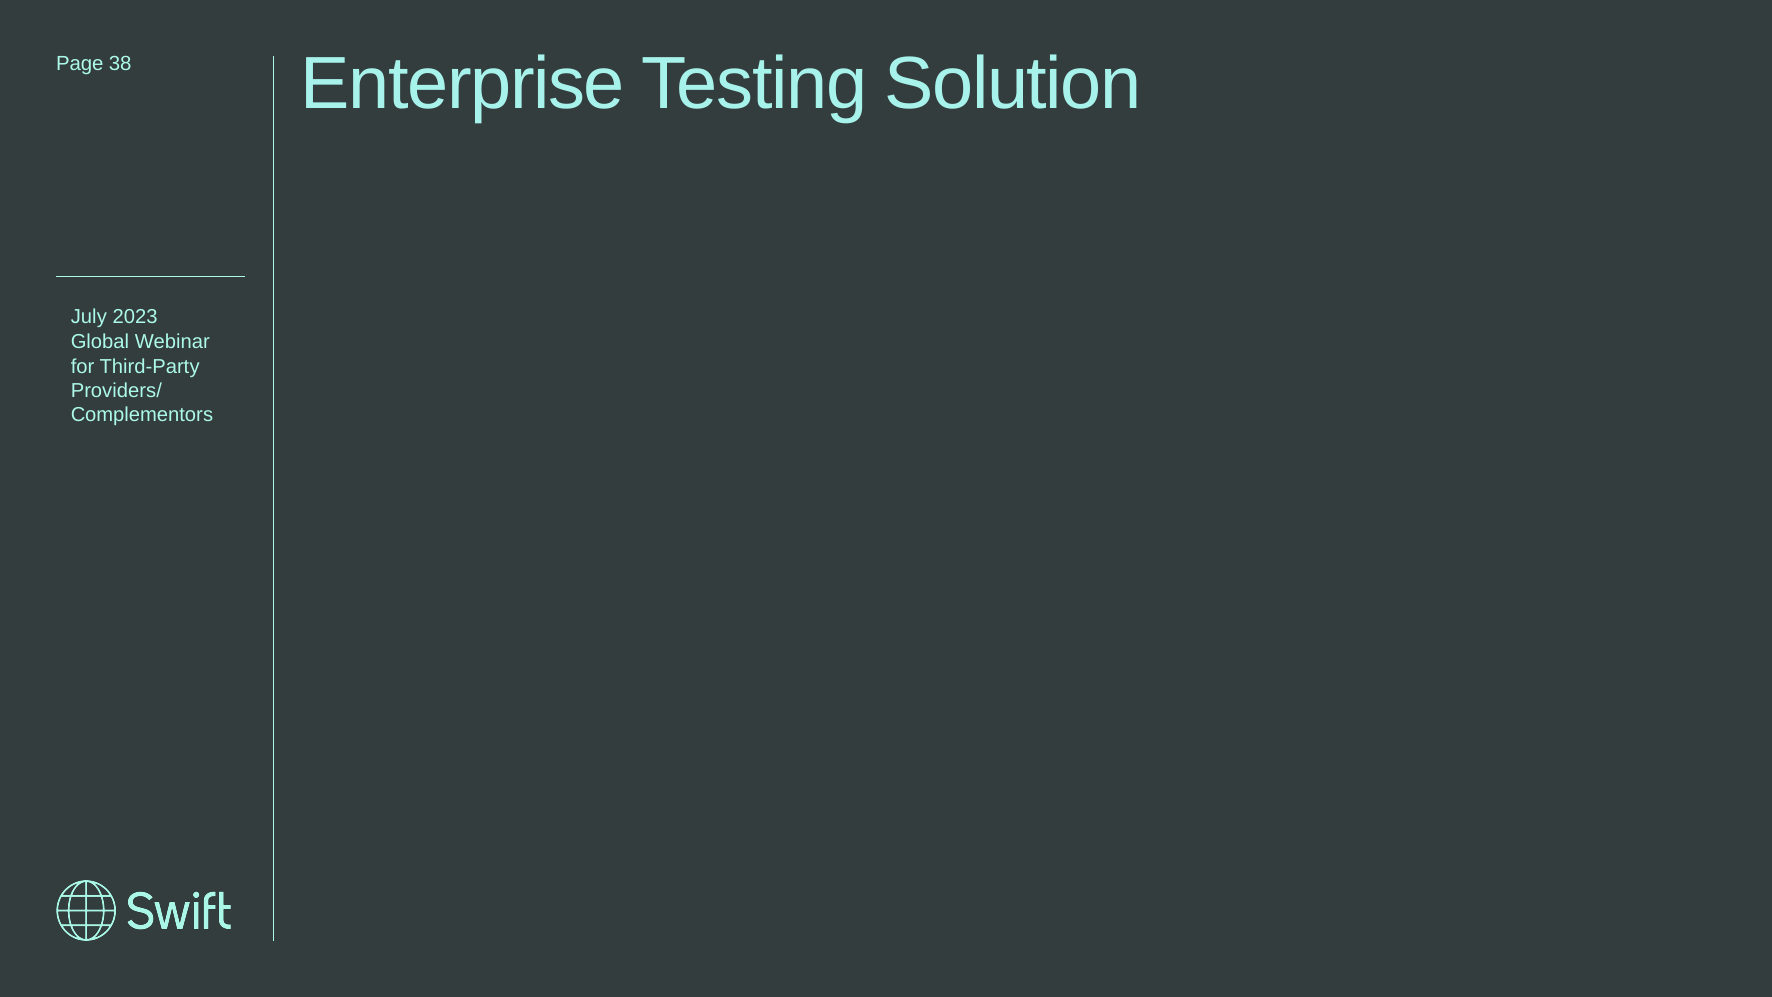

# Enterprise Testing Solution
Page 38
July 2023
Global Webinar for Third-Party Providers/
Complementors